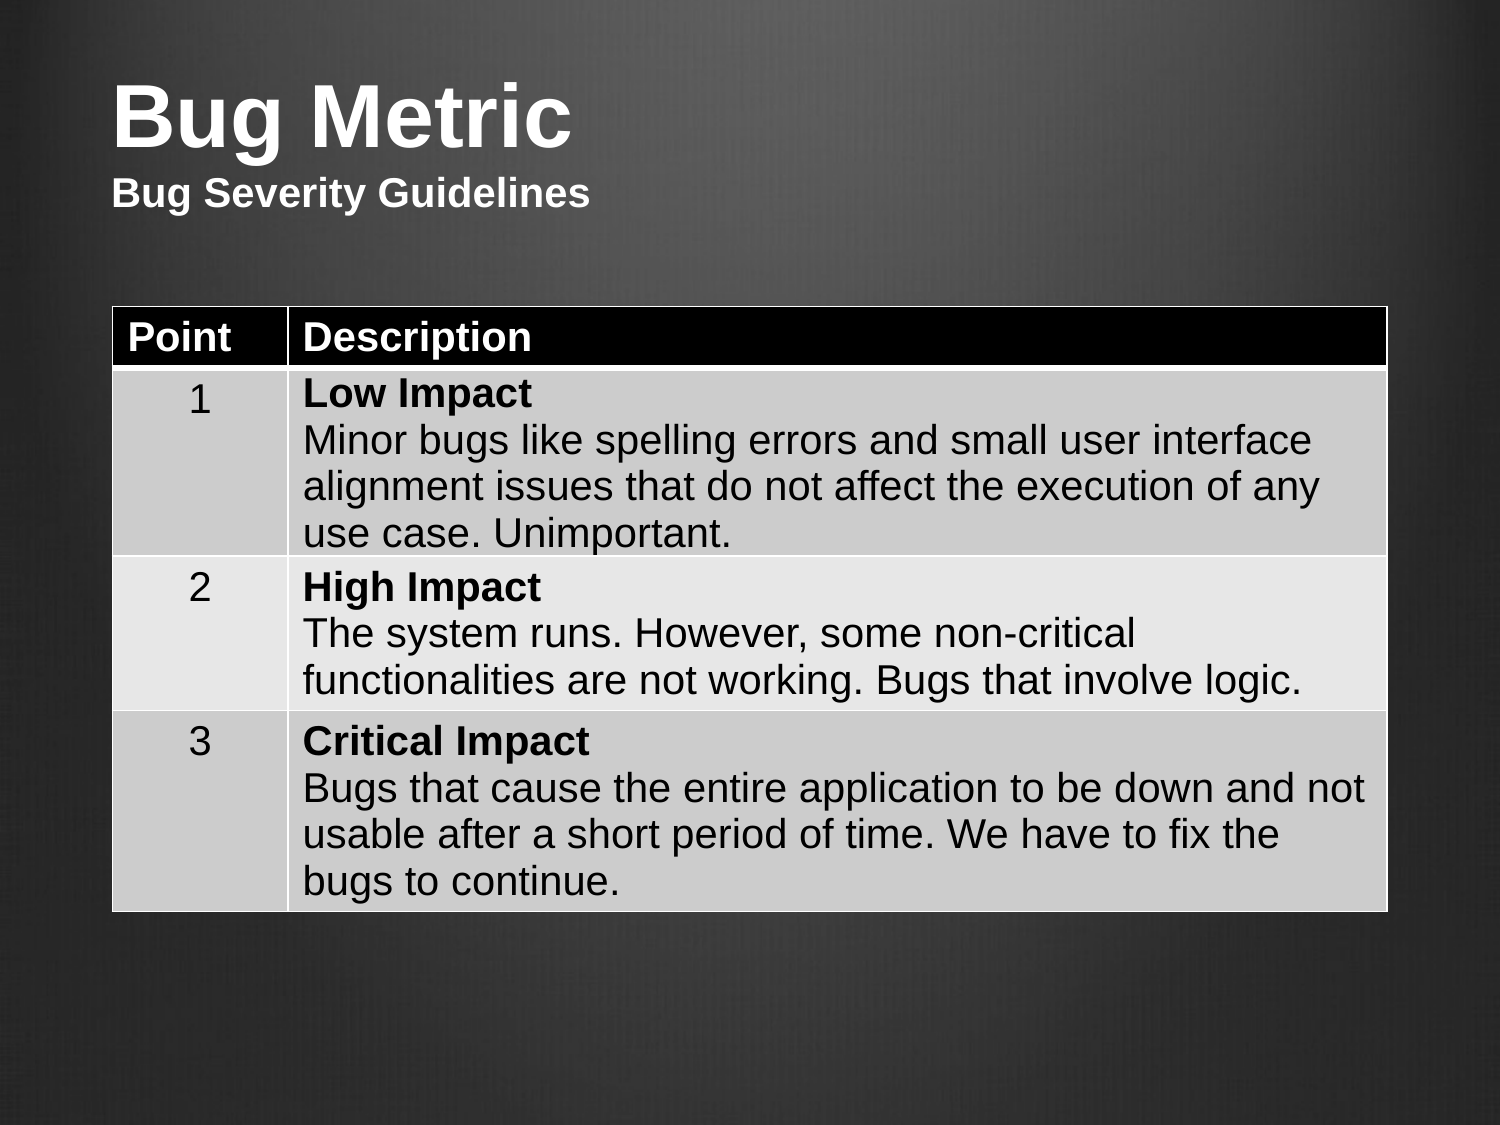

# Bug Metric Bug Severity Guidelines
| Point | Description |
| --- | --- |
| 1 | Low Impact Minor bugs like spelling errors and small user interface alignment issues that do not affect the execution of any use case. Unimportant. |
| 2 | High Impact The system runs. However, some non-critical functionalities are not working. Bugs that involve logic. |
| 3 | Critical Impact Bugs that cause the entire application to be down and not usable after a short period of time. We have to fix the bugs to continue. |